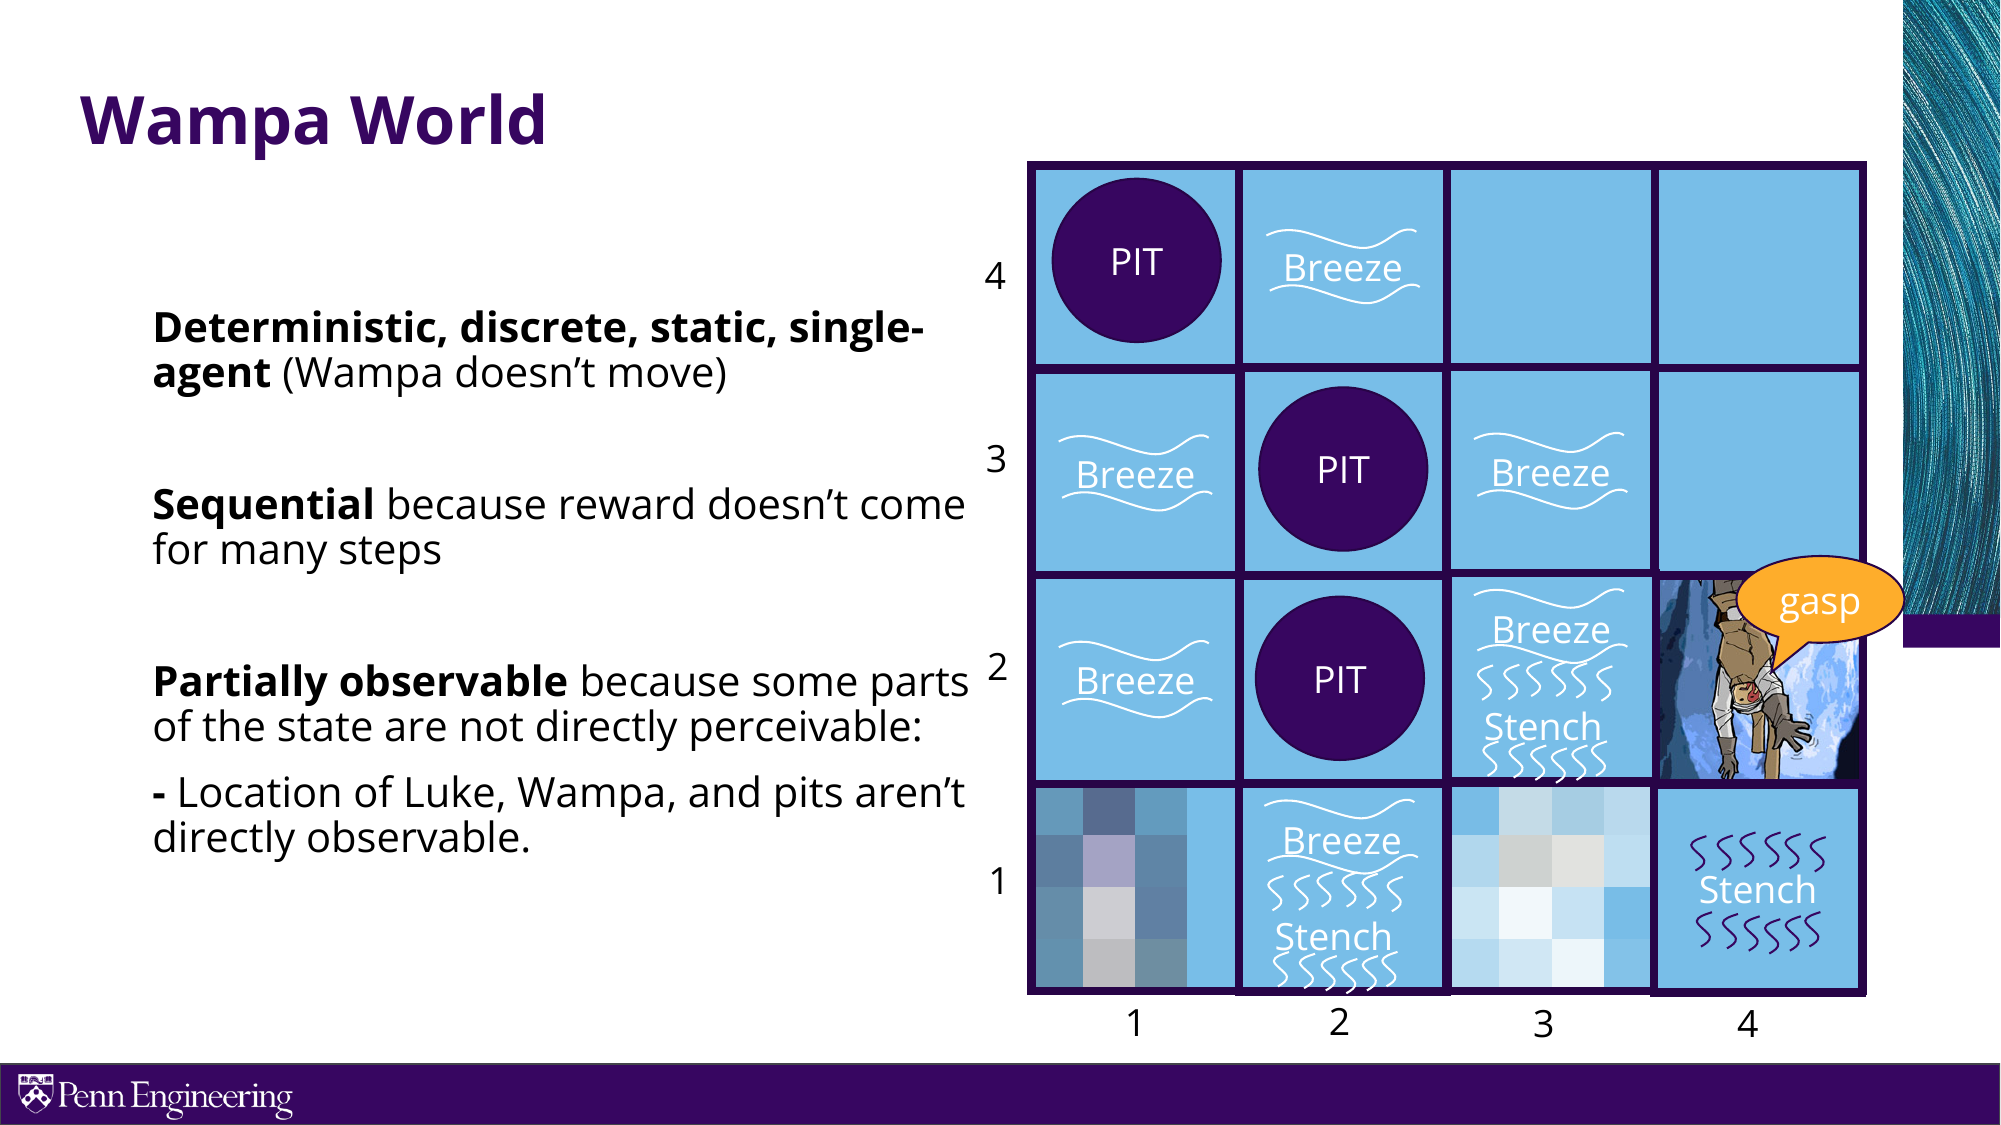

# Wampa World
Breeze

PIT
4
Deterministic, discrete, static, single-agent (Wampa doesn’t move)

Sequential because reward doesn’t come for many steps

Partially observable because some parts of the state are not directly perceivable:
- Location of Luke, Wampa, and pits aren’t directly observable.
Breeze

Breeze

PIT
3

gasp

Breeze

Stench
Breeze

Stench

PIT
2
Stench

Breeze

Stench
Stench

1
2
1
4
3